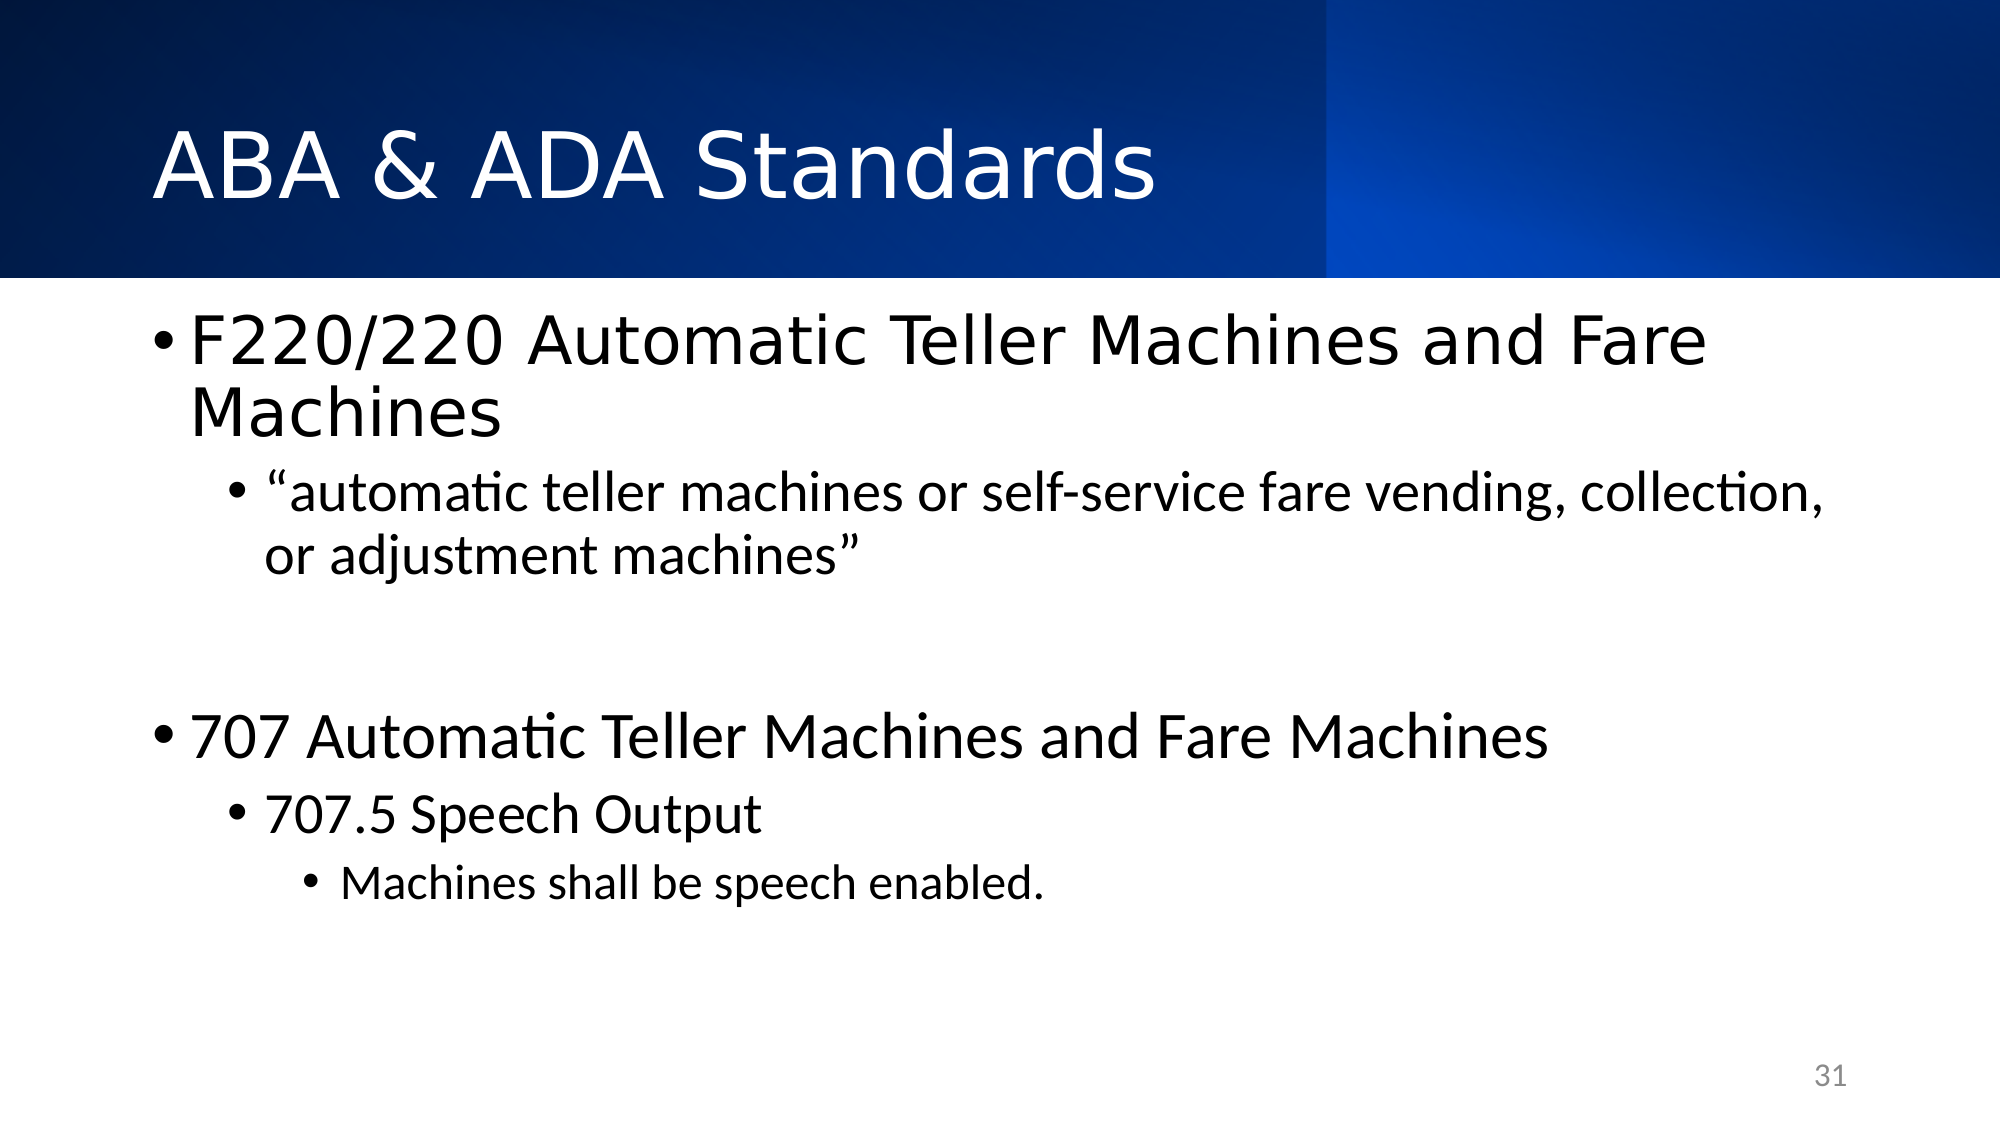

# ABA & ADA Standards
F220/220 Automatic Teller Machines and Fare Machines
“automatic teller machines or self-service fare vending, collection, or adjustment machines”

707 Automatic Teller Machines and Fare Machines
707.5 Speech Output
Machines shall be speech enabled.
31